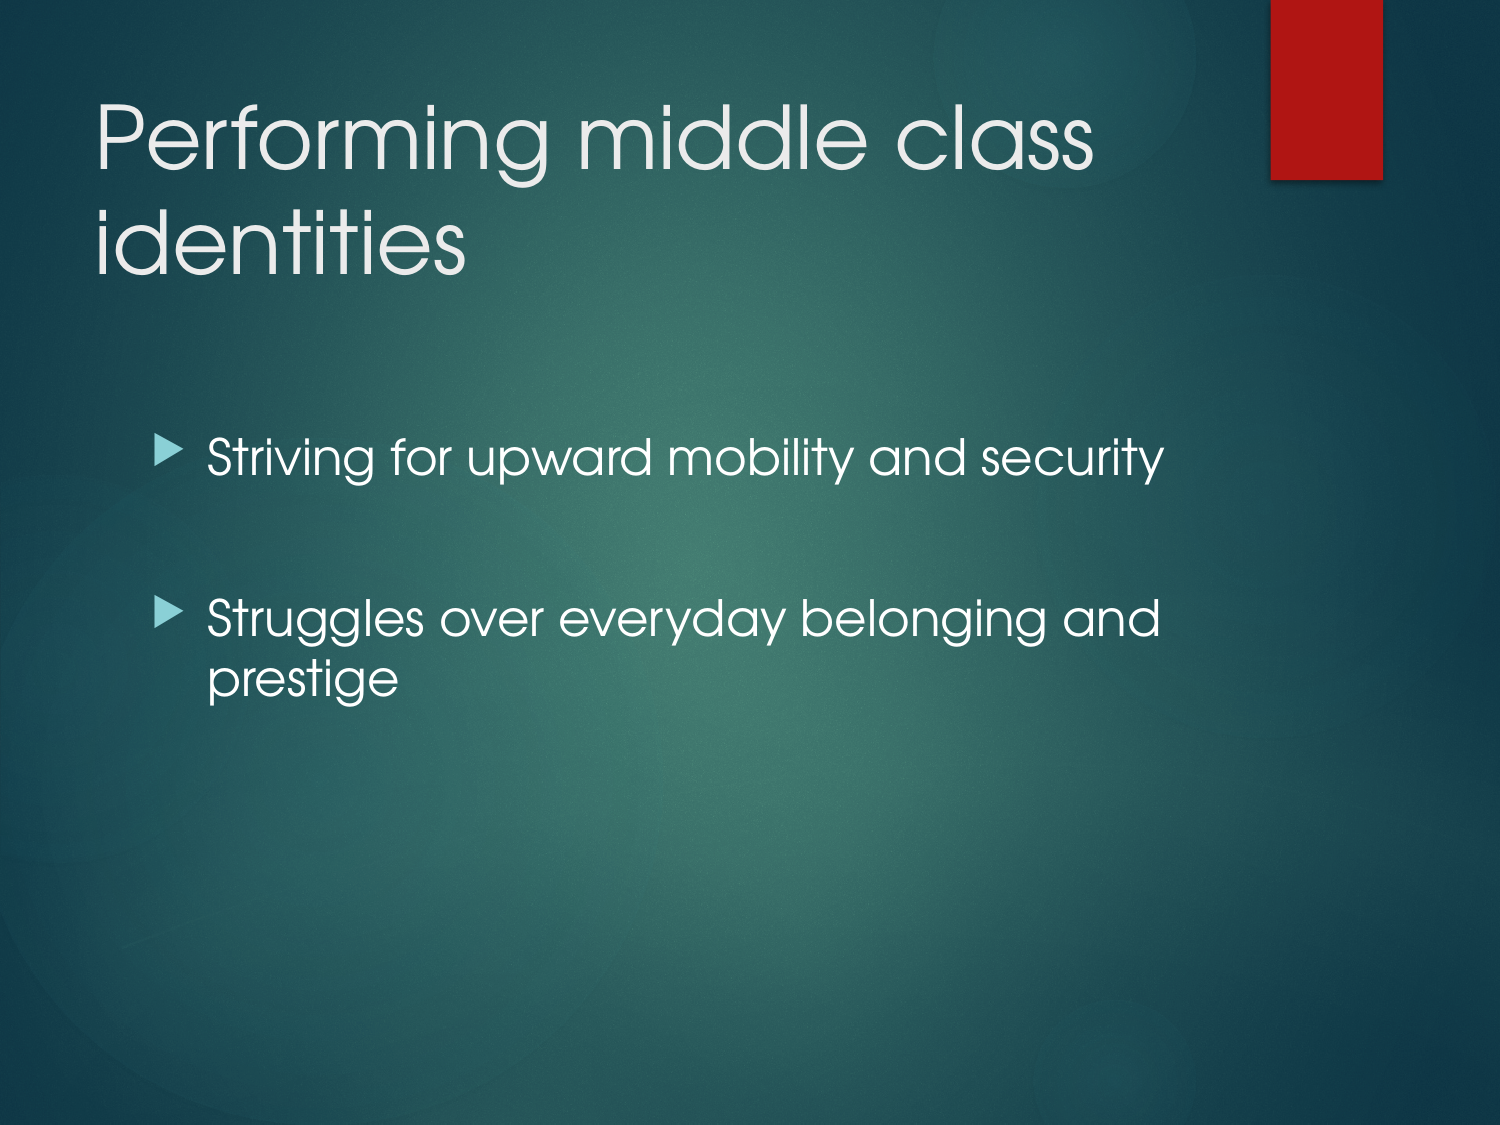

# Performing middle class identities

Striving for upward mobility and security

Struggles over everyday belonging and prestige